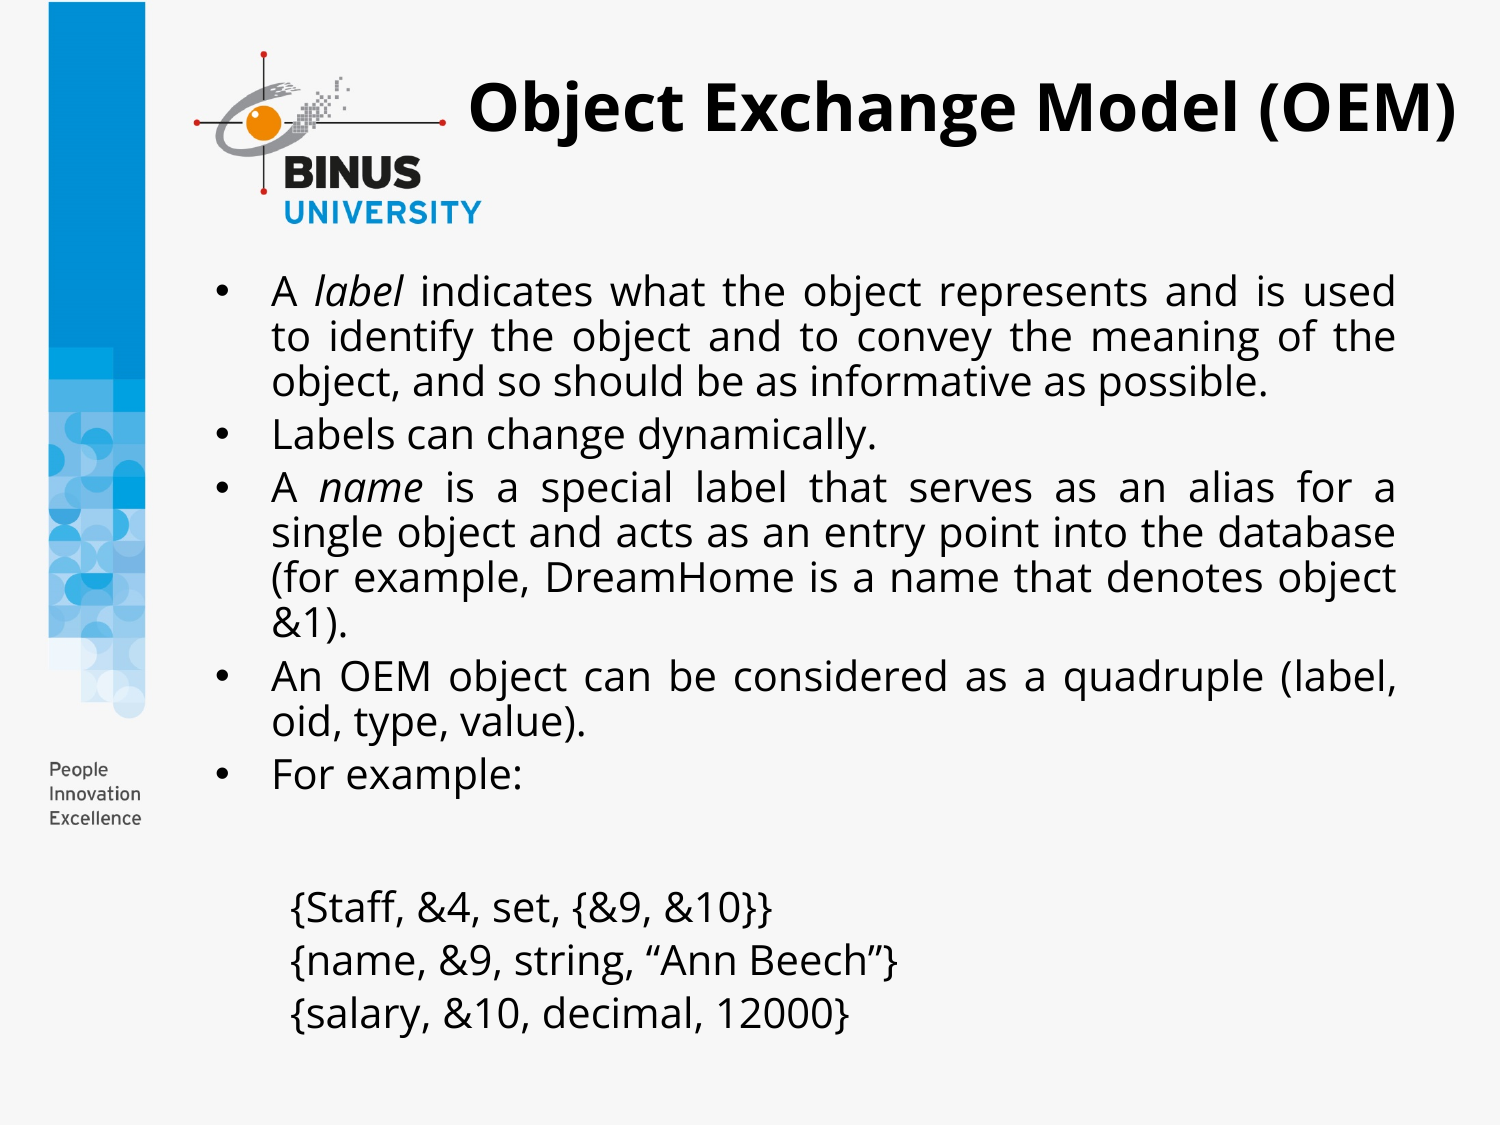

# Object Exchange Model (OEM)
A label indicates what the object represents and is used to identify the object and to convey the meaning of the object, and so should be as informative as possible.
Labels can change dynamically.
A name is a special label that serves as an alias for a single object and acts as an entry point into the database (for example, DreamHome is a name that denotes object &1).
An OEM object can be considered as a quadruple (label, oid, type, value).
For example:

{Staff, &4, set, {&9, &10}}
{name, &9, string, “Ann Beech”}
{salary, &10, decimal, 12000}